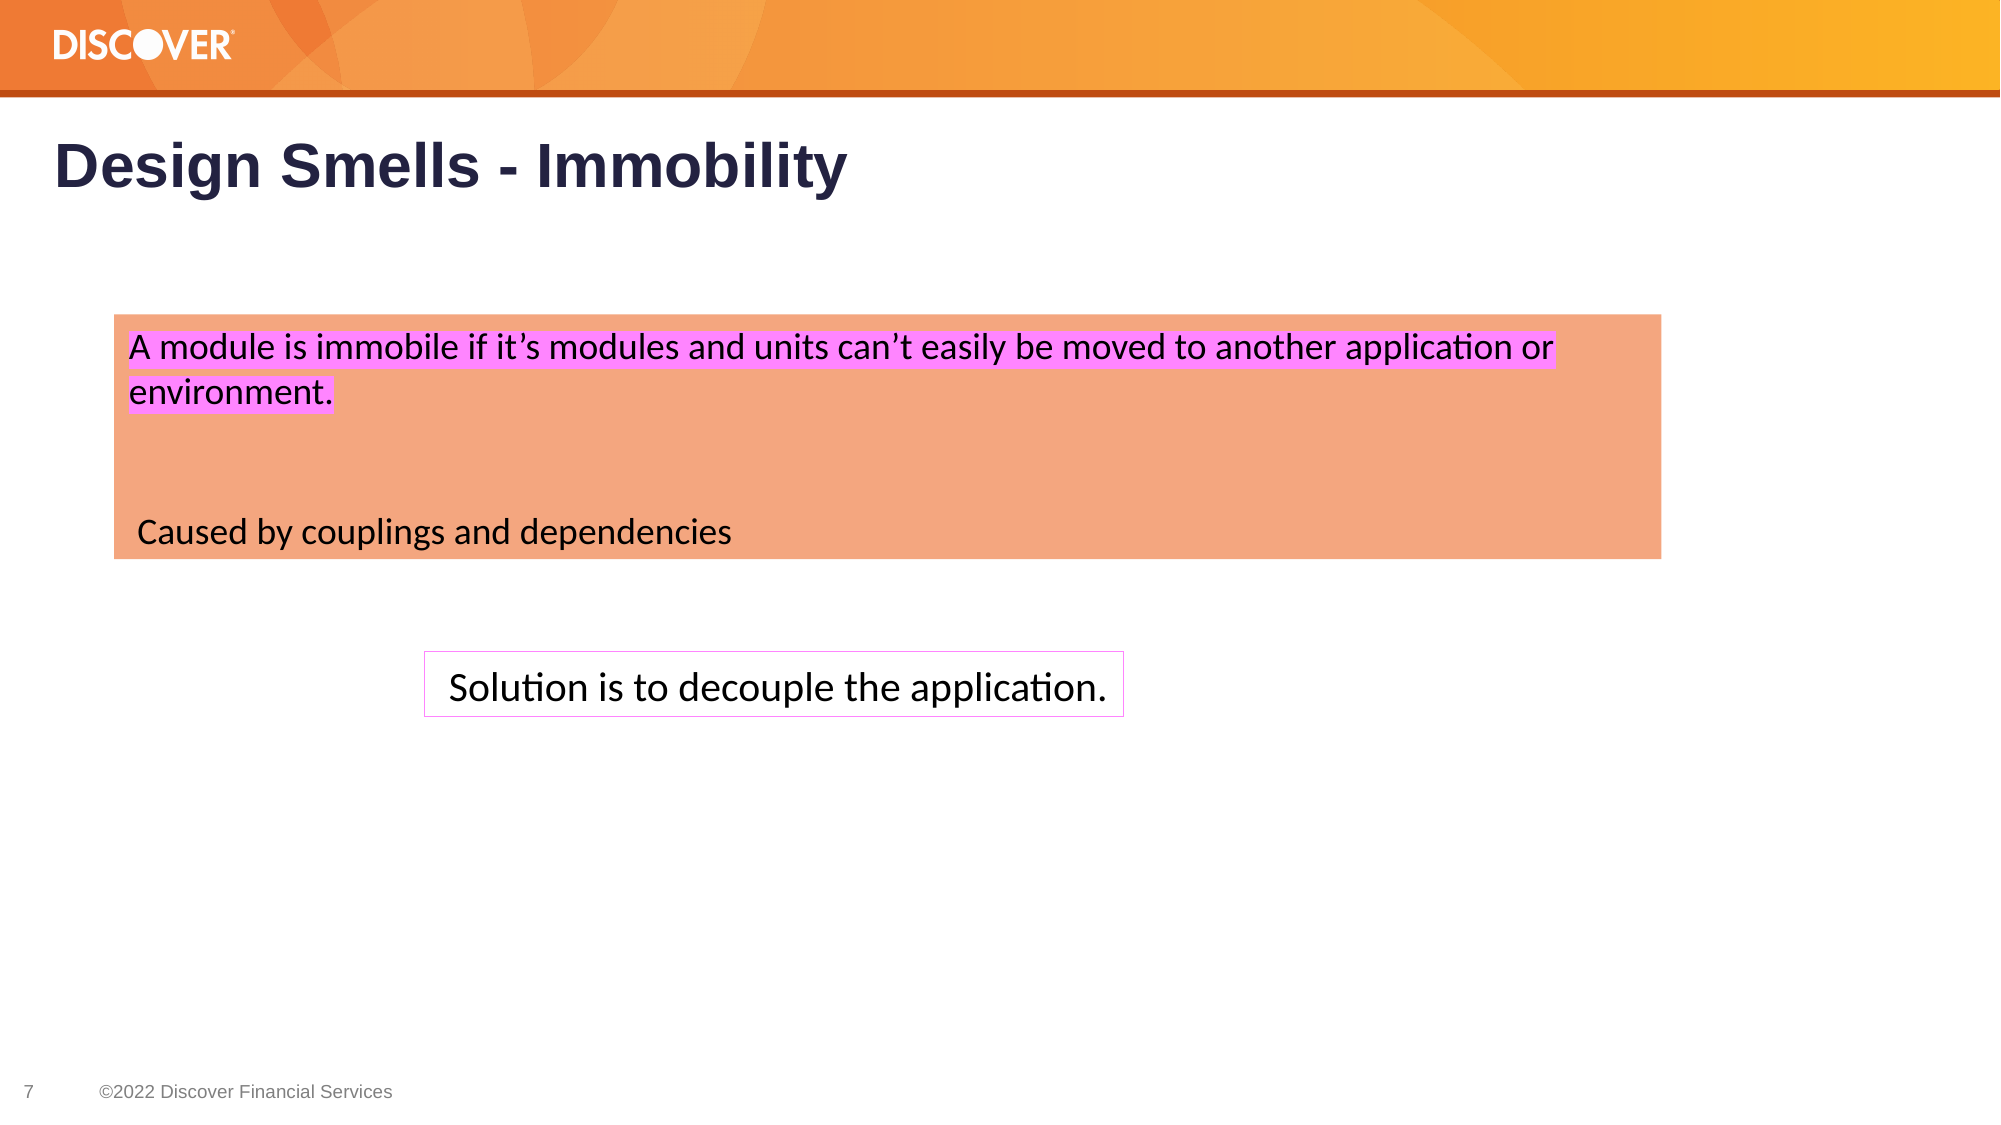

# Design Smells - Immobility
A module is immobile if it’s modules and units can’t easily be moved to another application or environment.

 Caused by couplings and dependencies
 Solution is to decouple the application.